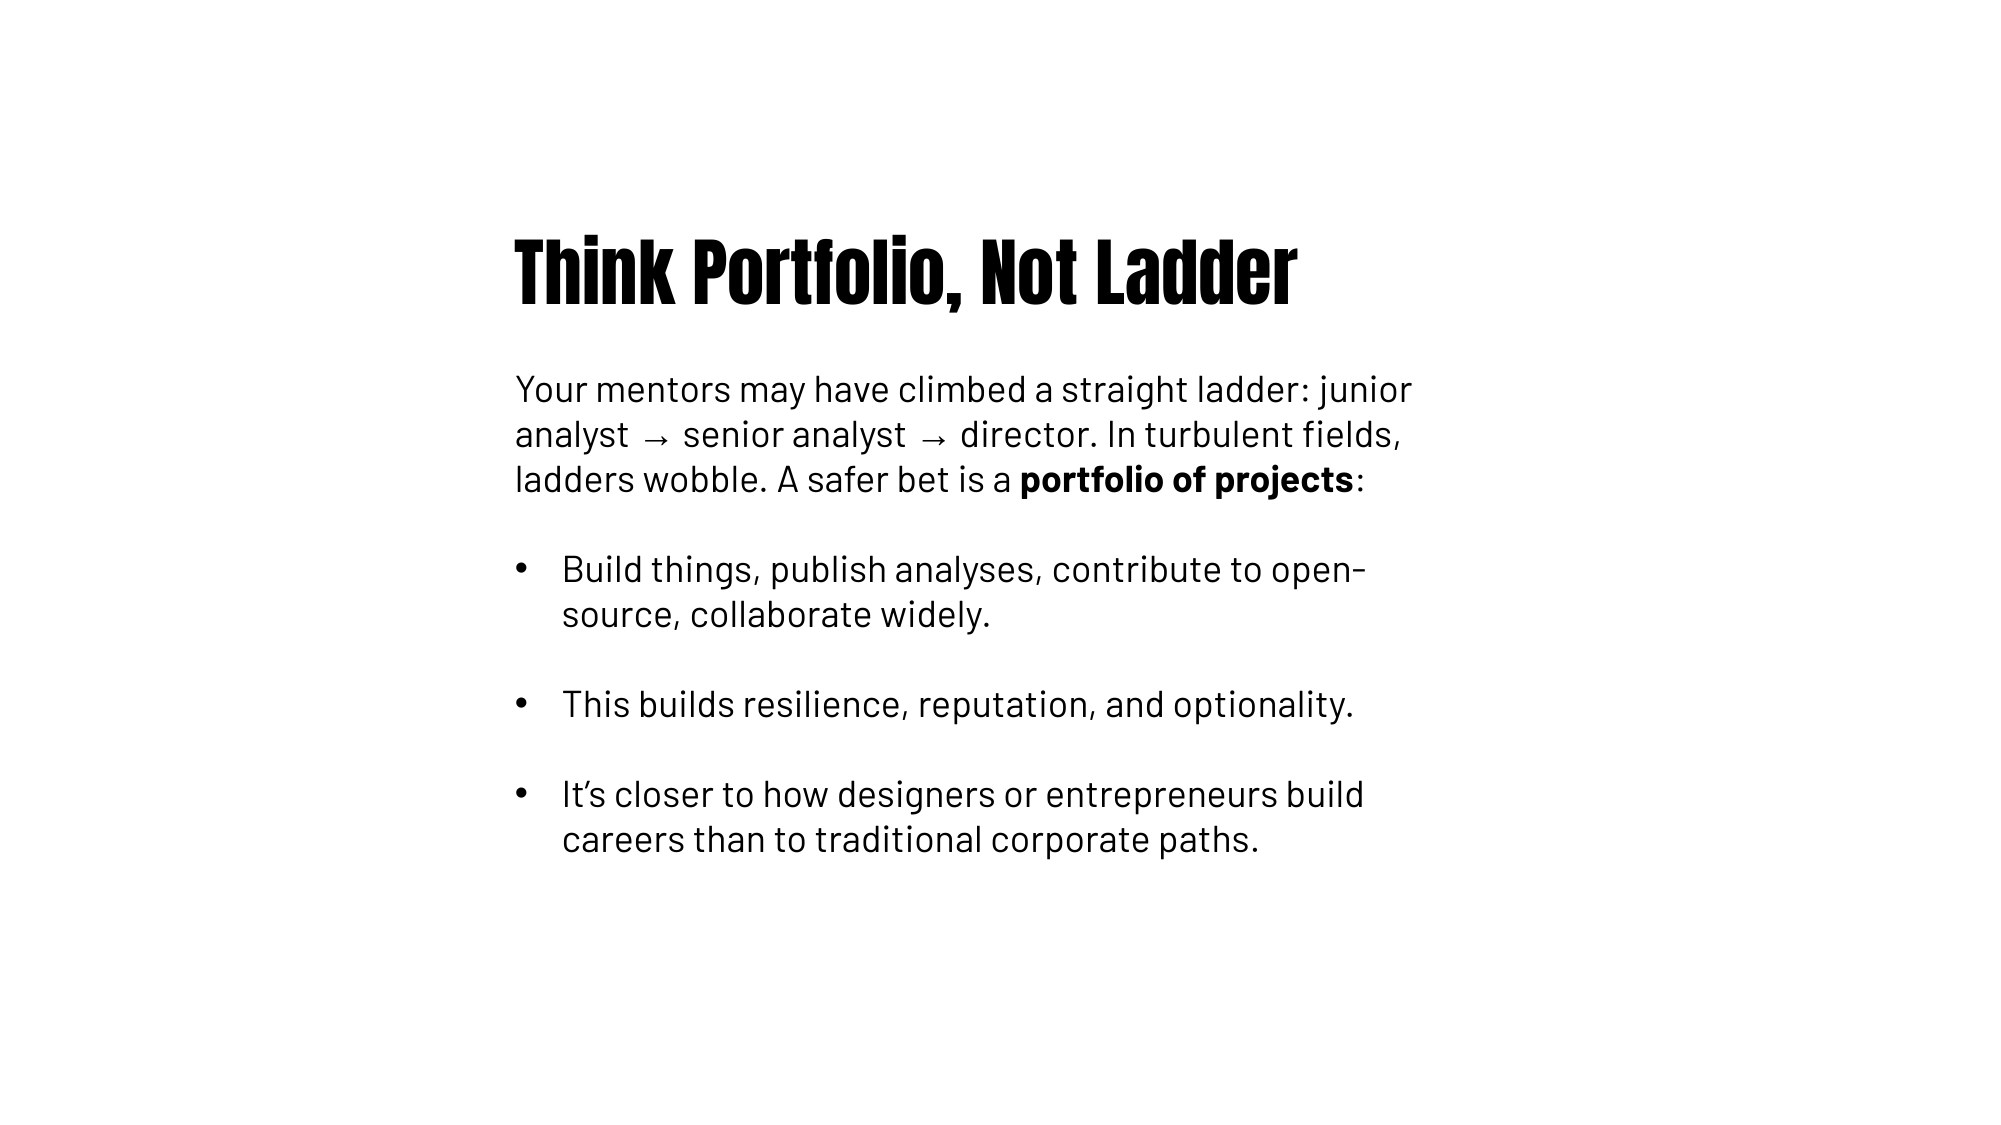

Think Portfolio, Not Ladder

Your mentors may have climbed a straight ladder: junior analyst → senior analyst → director. In turbulent fields, ladders wobble. A safer bet is a portfolio of projects:

Build things, publish analyses, contribute to open-source, collaborate widely.

This builds resilience, reputation, and optionality.

It’s closer to how designers or entrepreneurs build careers than to traditional corporate paths.